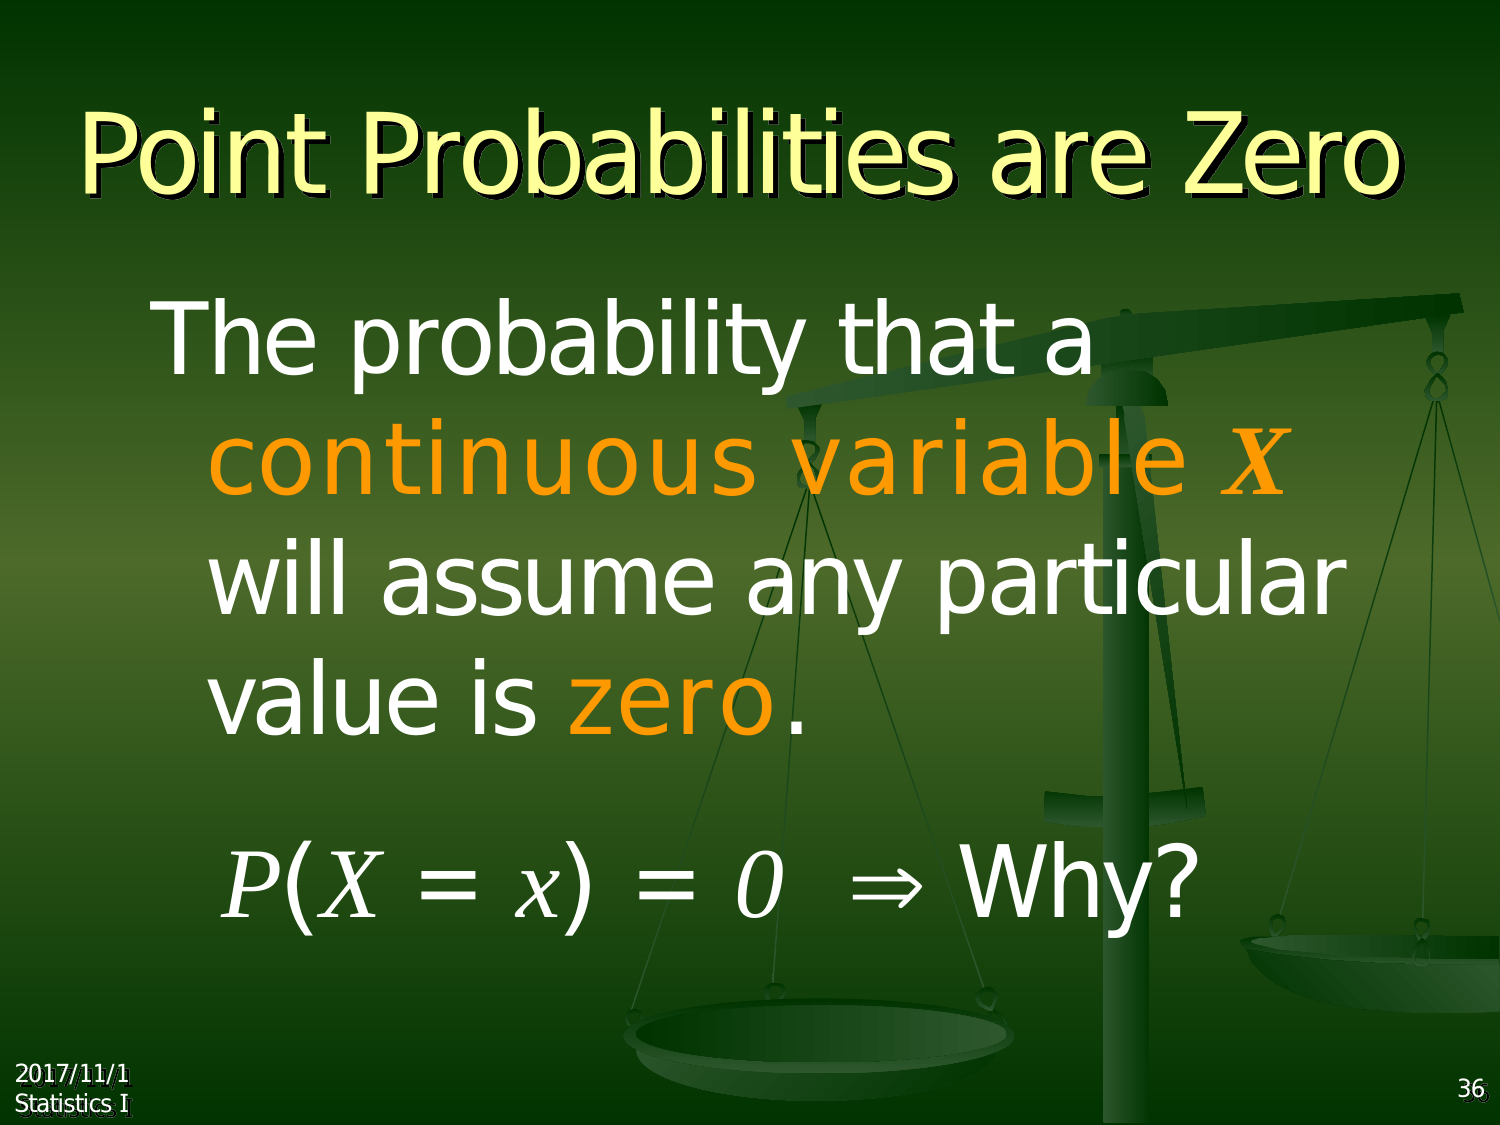

# Point Probabilities are Zero
The probability that a continuous variable X will assume any particular value is zero.
P(X = x) = 0  ⇒ Why?
2017/11/1
Statistics I
36